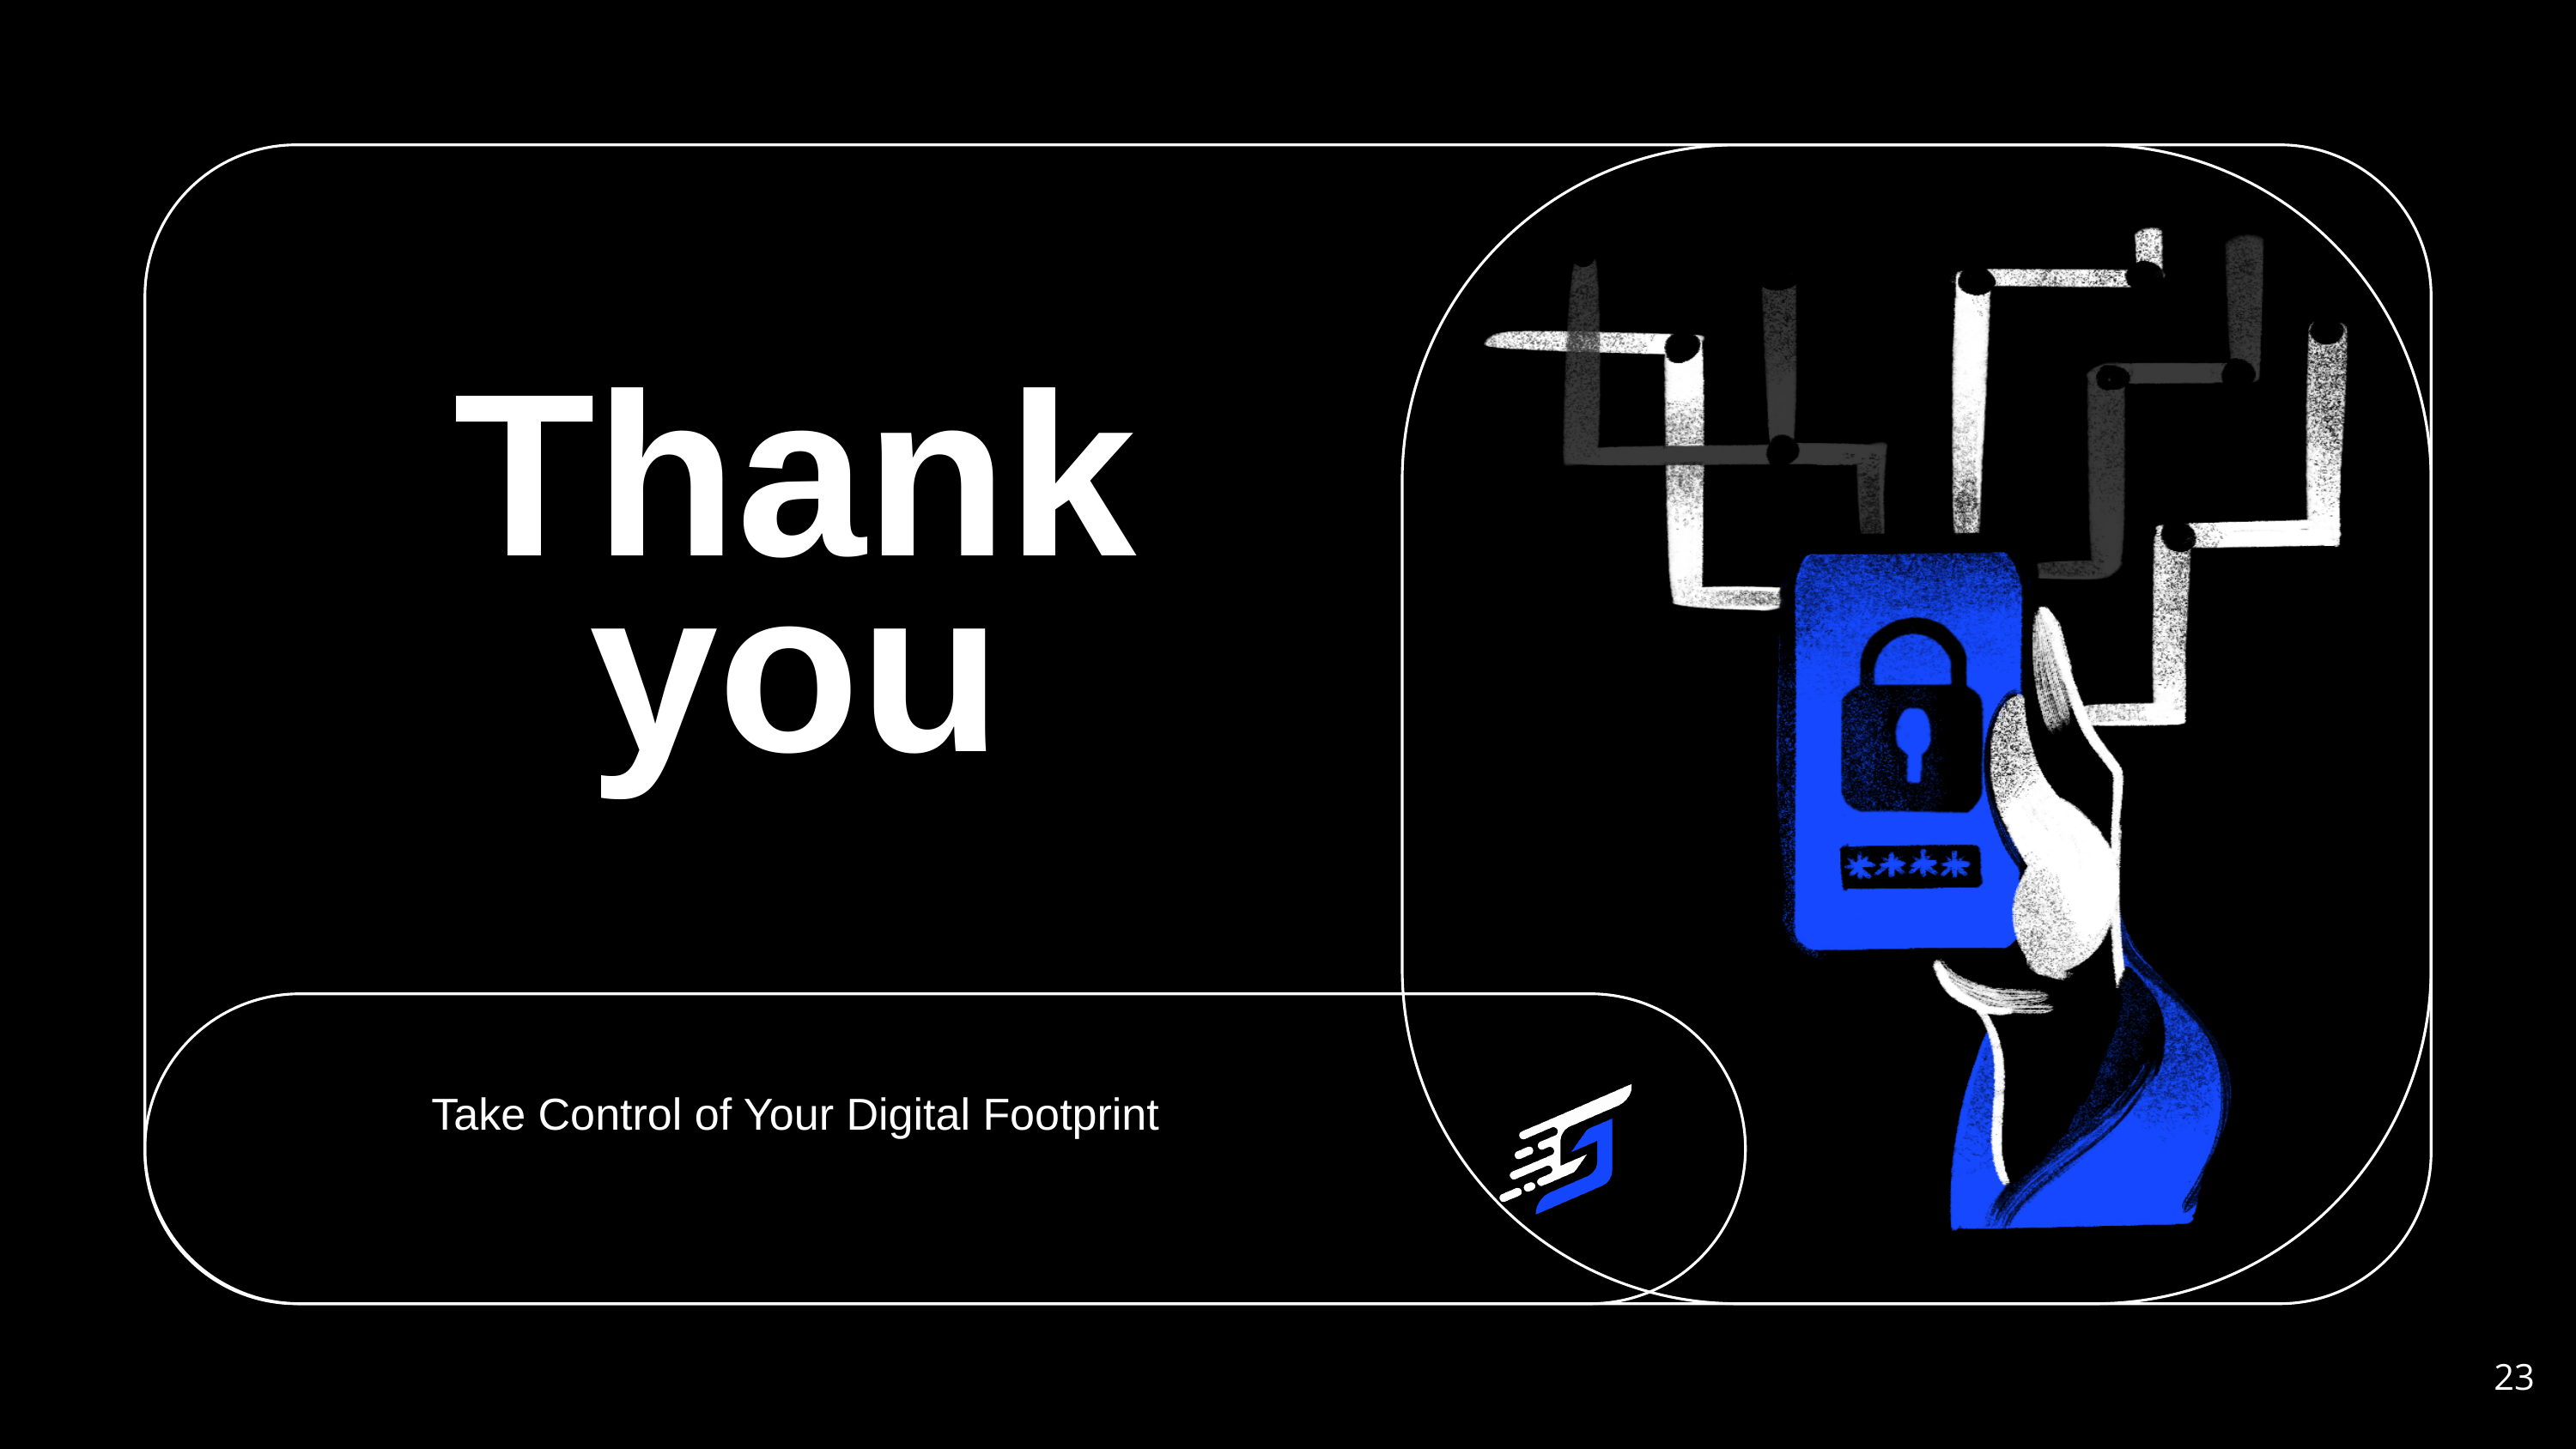

Thank
you

Take Control of Your Digital Footprint

23